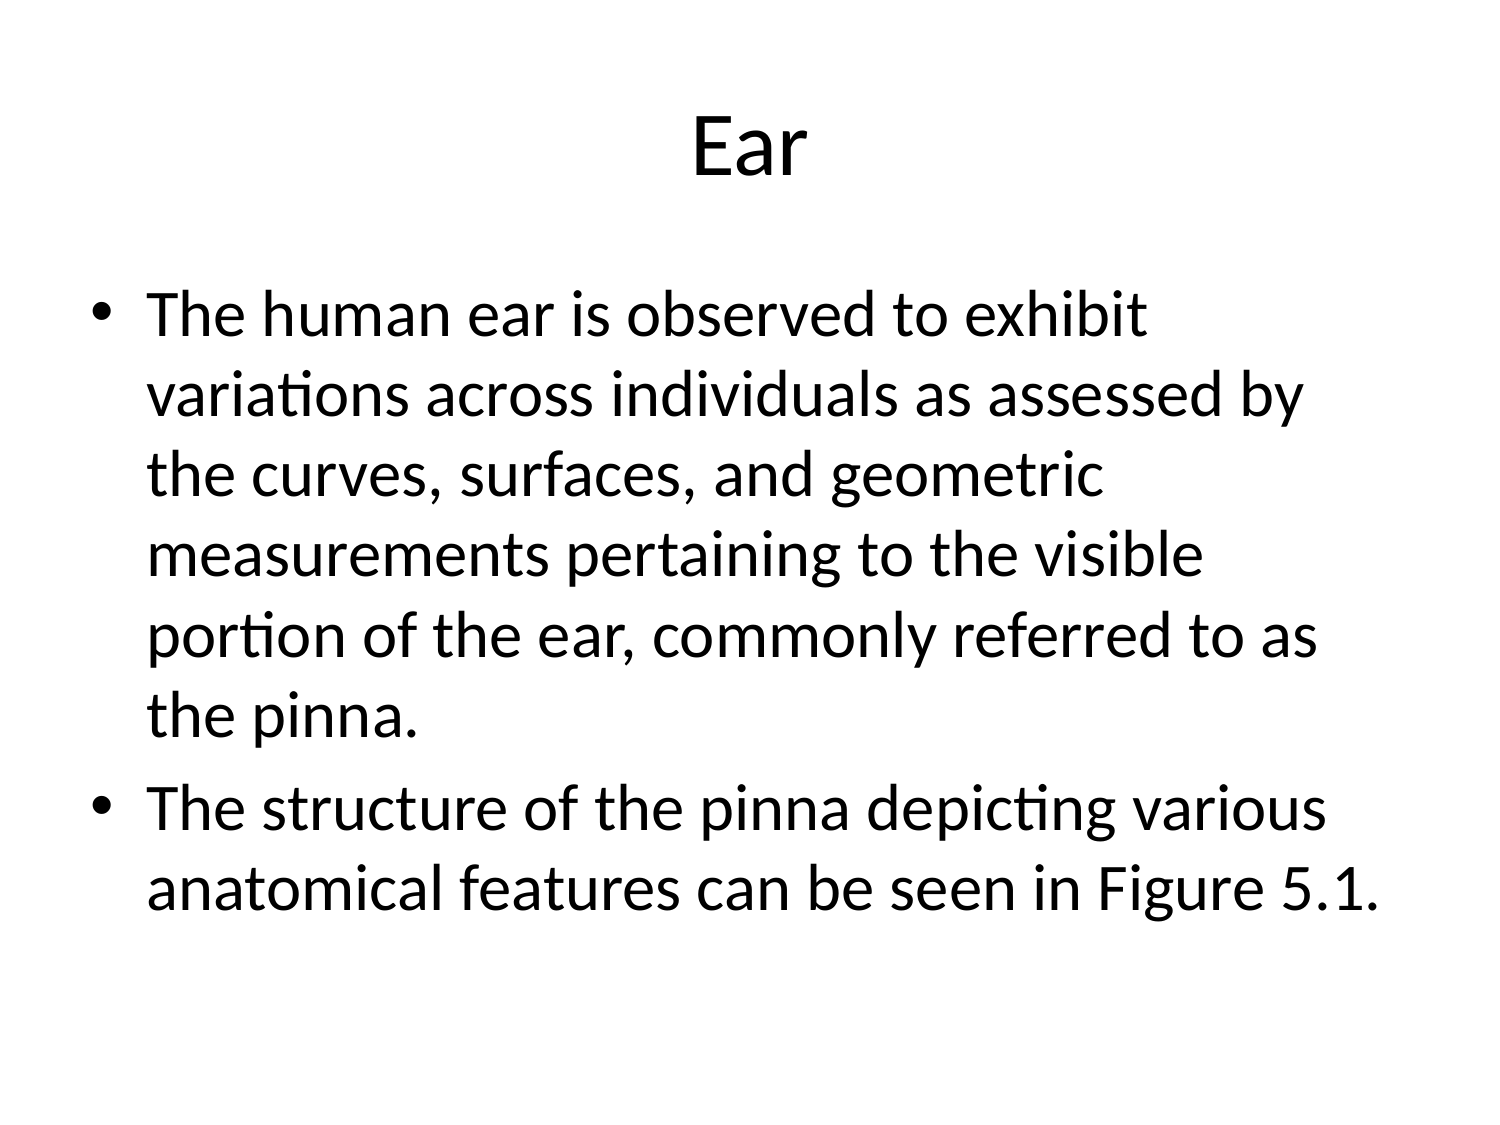

# Ear
The human ear is observed to exhibit variations across individuals as assessed by the curves, surfaces, and geometric measurements pertaining to the visible portion of the ear, commonly referred to as the pinna.
The structure of the pinna depicting various anatomical features can be seen in Figure 5.1.